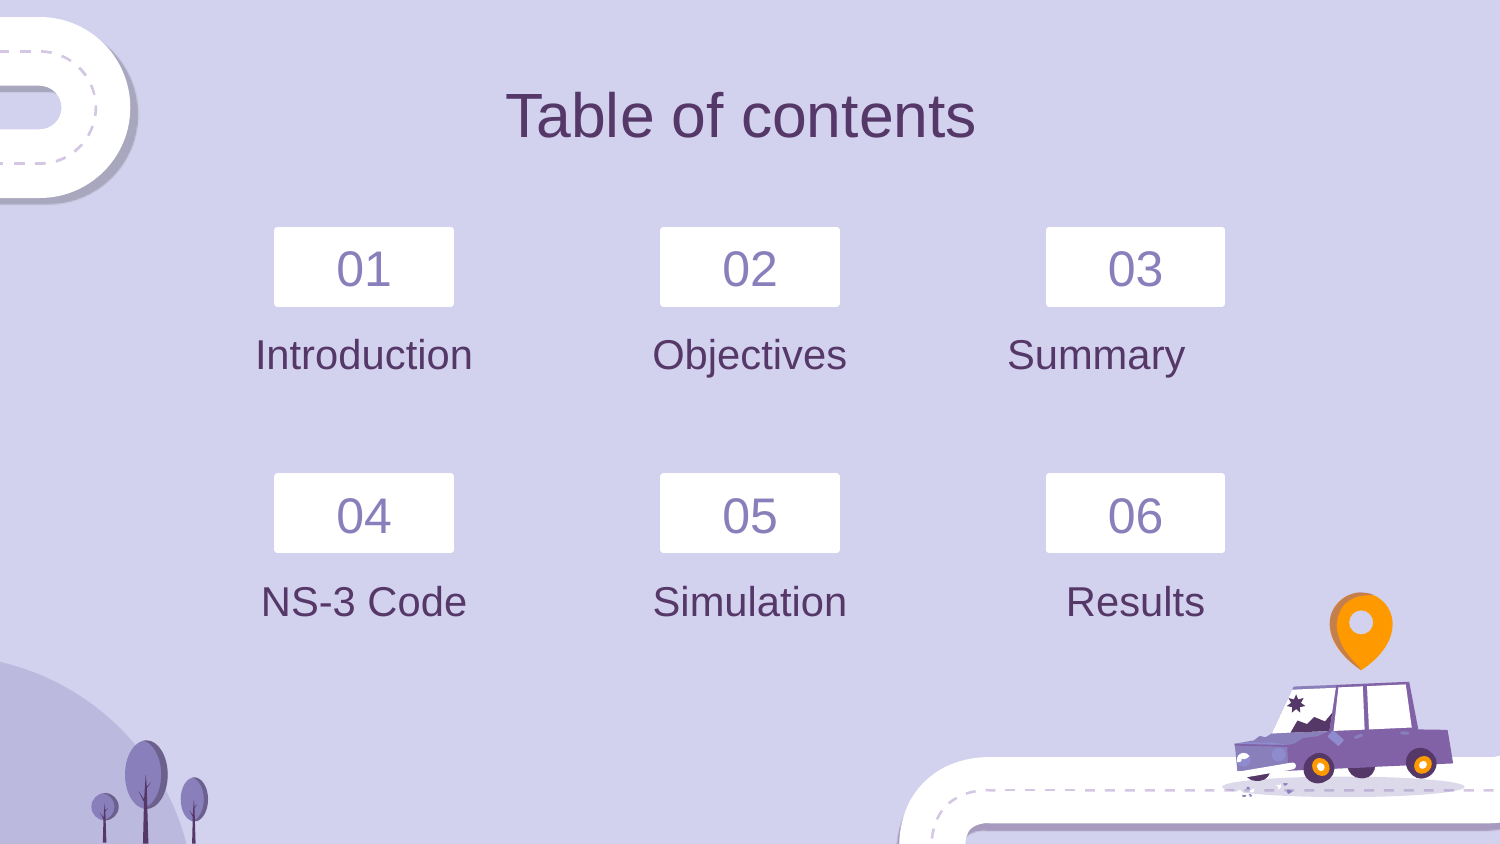

# Table of contents
01
02
03
Introduction
Objectives
Summary
04
05
06
NS-3 Code
Simulation
Results